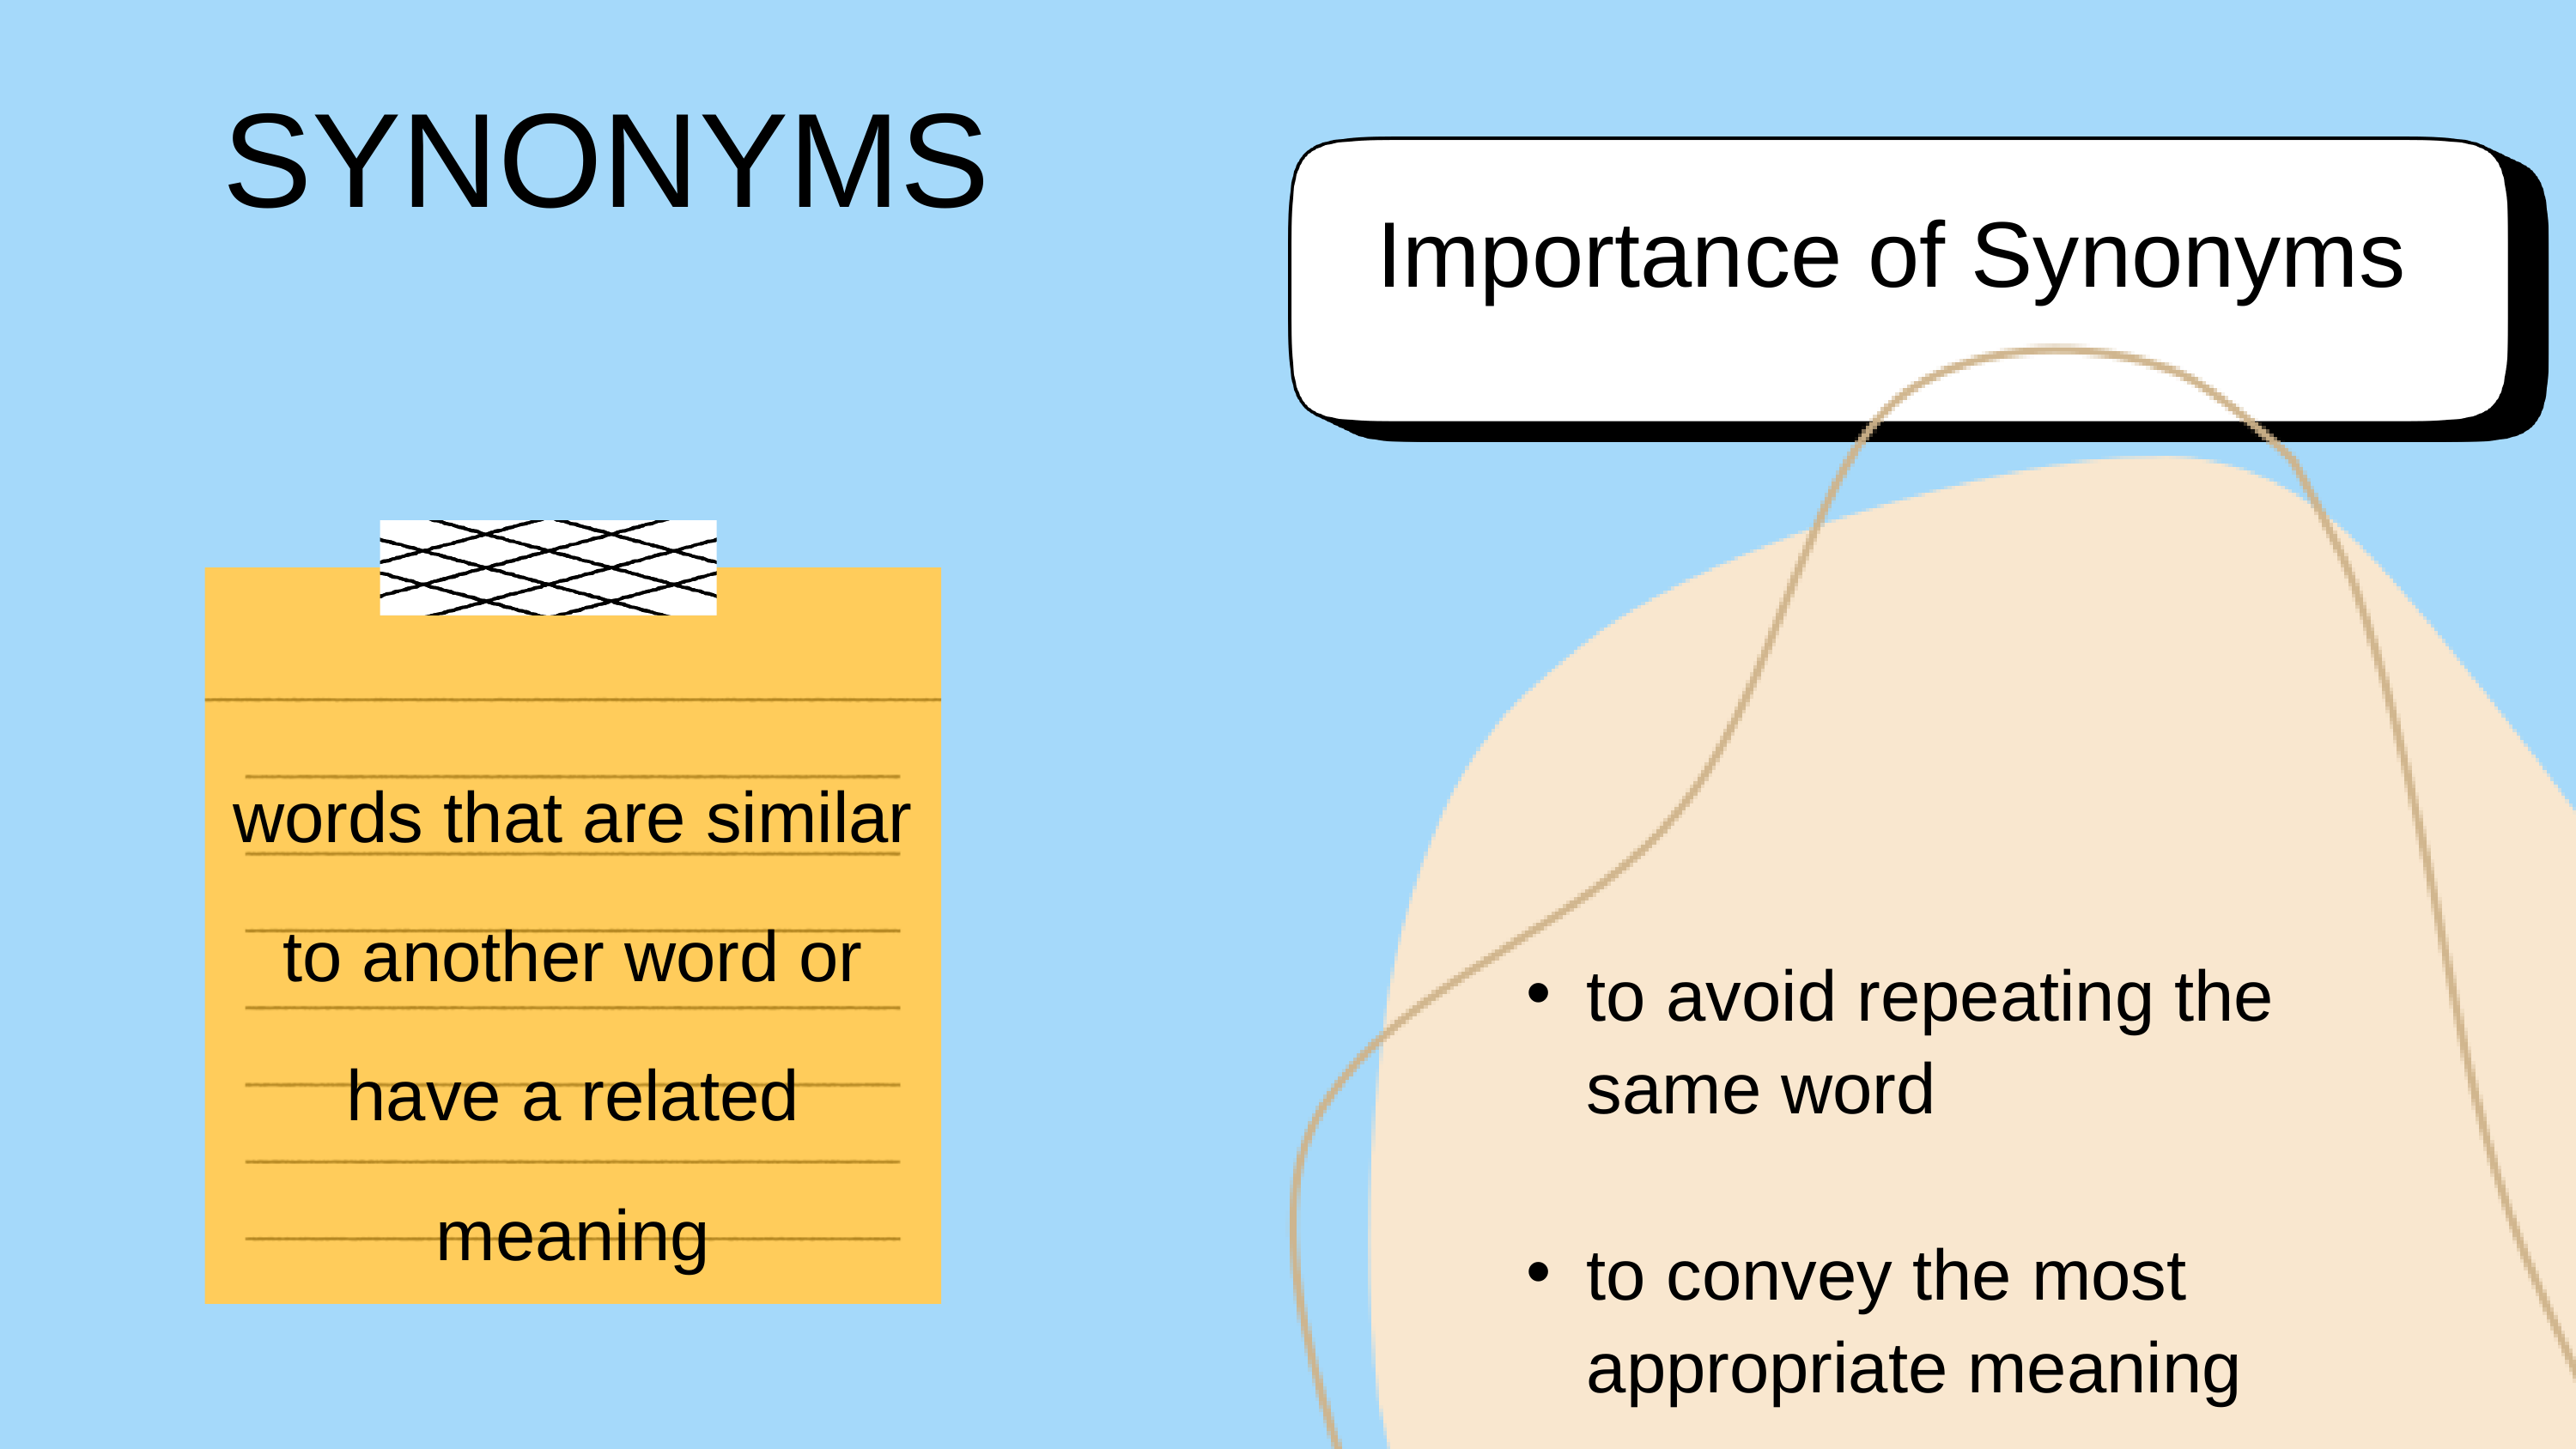

SYNONYMS

Importance of Synonyms

words that are similar to another word or have a related meaning
to avoid repeating the same word

to convey the most appropriate meaning